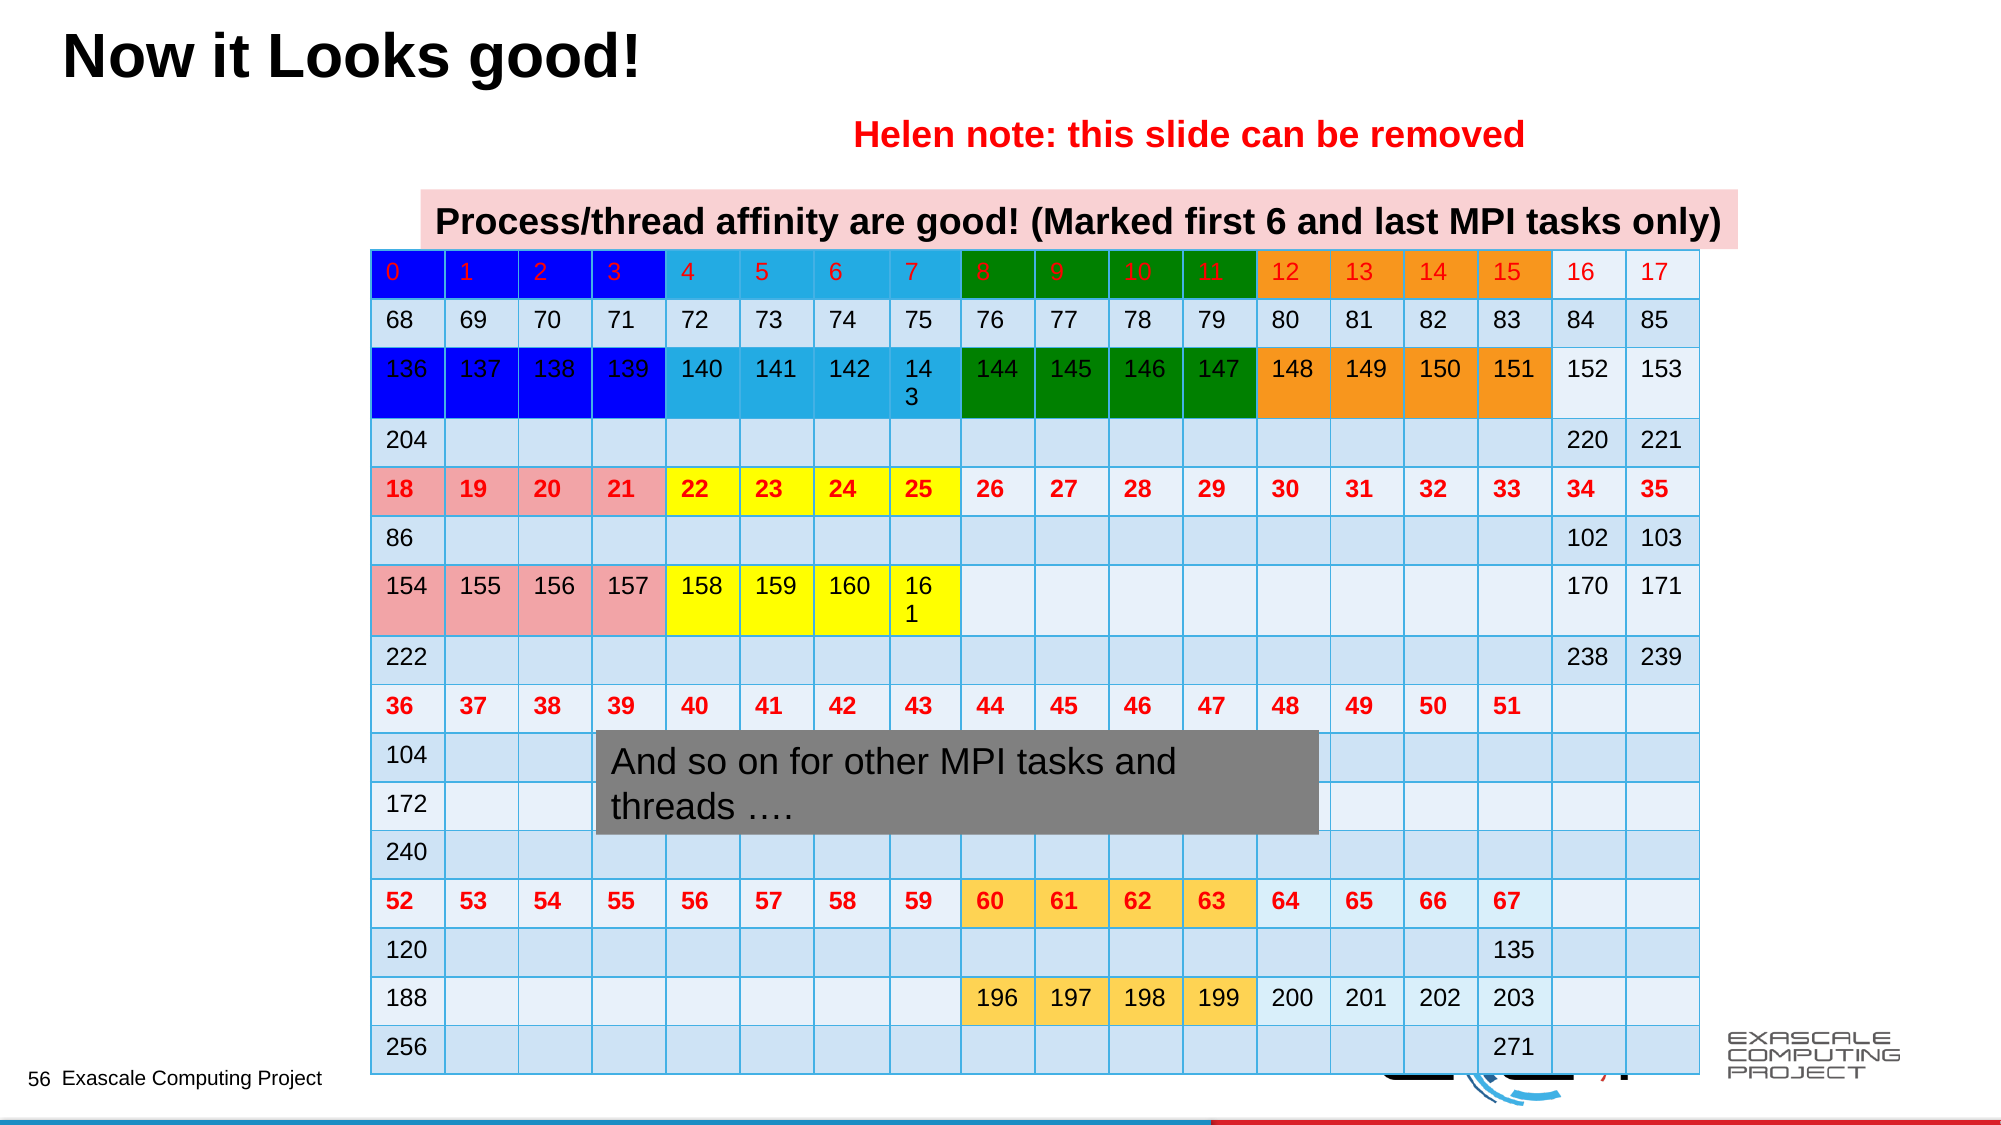

# Now it Looks good!
Helen note: this slide can be removed
Process/thread affinity are good! (Marked first 6 and last MPI tasks only)
| 0 | 1 | 2 | 3 | 4 | 5 | 6 | 7 | 8 | 9 | 10 | 11 | 12 | 13 | 14 | 15 | 16 | 17 |
| --- | --- | --- | --- | --- | --- | --- | --- | --- | --- | --- | --- | --- | --- | --- | --- | --- | --- |
| 68 | 69 | 70 | 71 | 72 | 73 | 74 | 75 | 76 | 77 | 78 | 79 | 80 | 81 | 82 | 83 | 84 | 85 |
| 136 | 137 | 138 | 139 | 140 | 141 | 142 | 143 | 144 | 145 | 146 | 147 | 148 | 149 | 150 | 151 | 152 | 153 |
| 204 |  |  |  |  |  |  |  |  |  |  |  |  |  |  |  | 220 | 221 |
| 18 | 19 | 20 | 21 | 22 | 23 | 24 | 25 | 26 | 27 | 28 | 29 | 30 | 31 | 32 | 33 | 34 | 35 |
| 86 |  |  |  |  |  |  |  |  |  |  |  |  |  |  |  | 102 | 103 |
| 154 | 155 | 156 | 157 | 158 | 159 | 160 | 161 |  |  |  |  |  |  |  |  | 170 | 171 |
| 222 |  |  |  |  |  |  |  |  |  |  |  |  |  |  |  | 238 | 239 |
| 36 | 37 | 38 | 39 | 40 | 41 | 42 | 43 | 44 | 45 | 46 | 47 | 48 | 49 | 50 | 51 |  |  |
| 104 |  |  |  |  |  |  |  |  |  |  |  |  |  |  |  |  |  |
| 172 |  |  |  |  |  |  |  |  |  |  |  |  |  |  |  |  |  |
| 240 |  |  |  |  |  |  |  |  |  |  |  |  |  |  |  |  |  |
| 52 | 53 | 54 | 55 | 56 | 57 | 58 | 59 | 60 | 61 | 62 | 63 | 64 | 65 | 66 | 67 |  |  |
| 120 |  |  |  |  |  |  |  |  |  |  |  |  |  |  | 135 |  |  |
| 188 |  |  |  |  |  |  |  | 196 | 197 | 198 | 199 | 200 | 201 | 202 | 203 |  |  |
| 256 |  |  |  |  |  |  |  |  |  |  |  |  |  |  | 271 |  |  |
And so on for other MPI tasks and threads ….